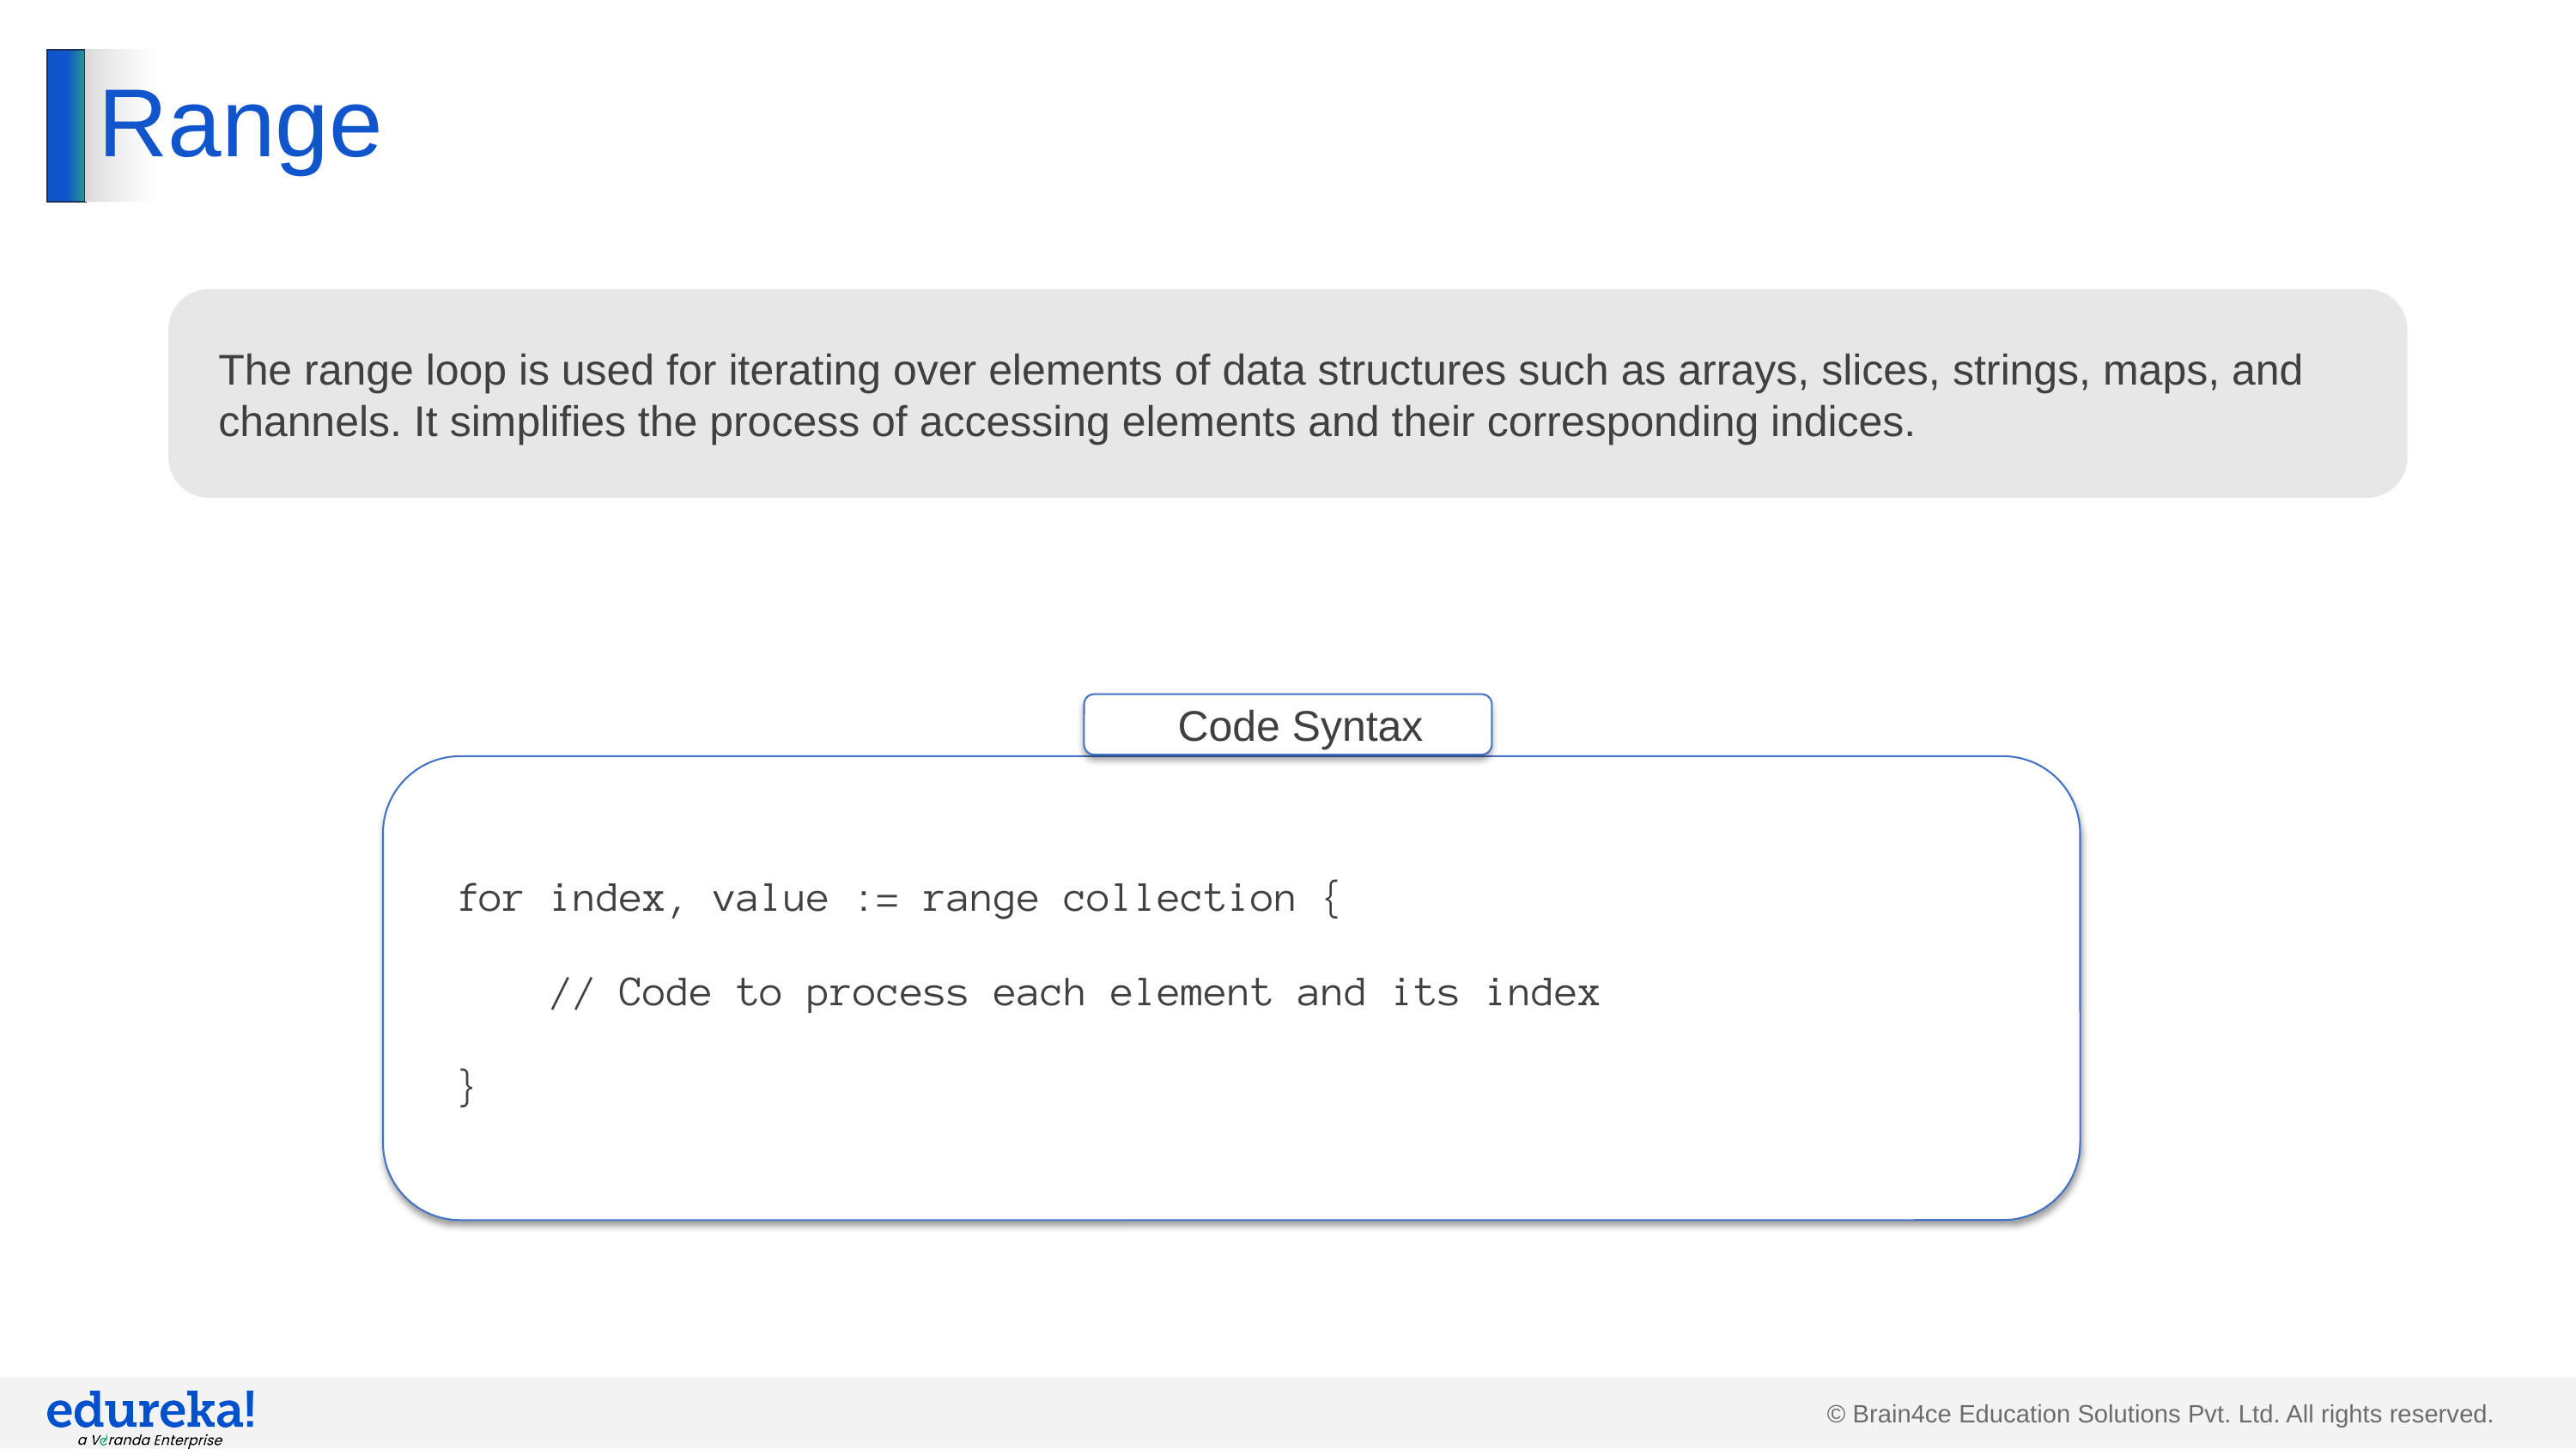

# Range
The range loop is used for iterating over elements of data structures such as arrays, slices, strings, maps, and channels. It simplifies the process of accessing elements and their corresponding indices.
Code Syntax
for index, value := range collection {
    // Code to process each element and its index
}